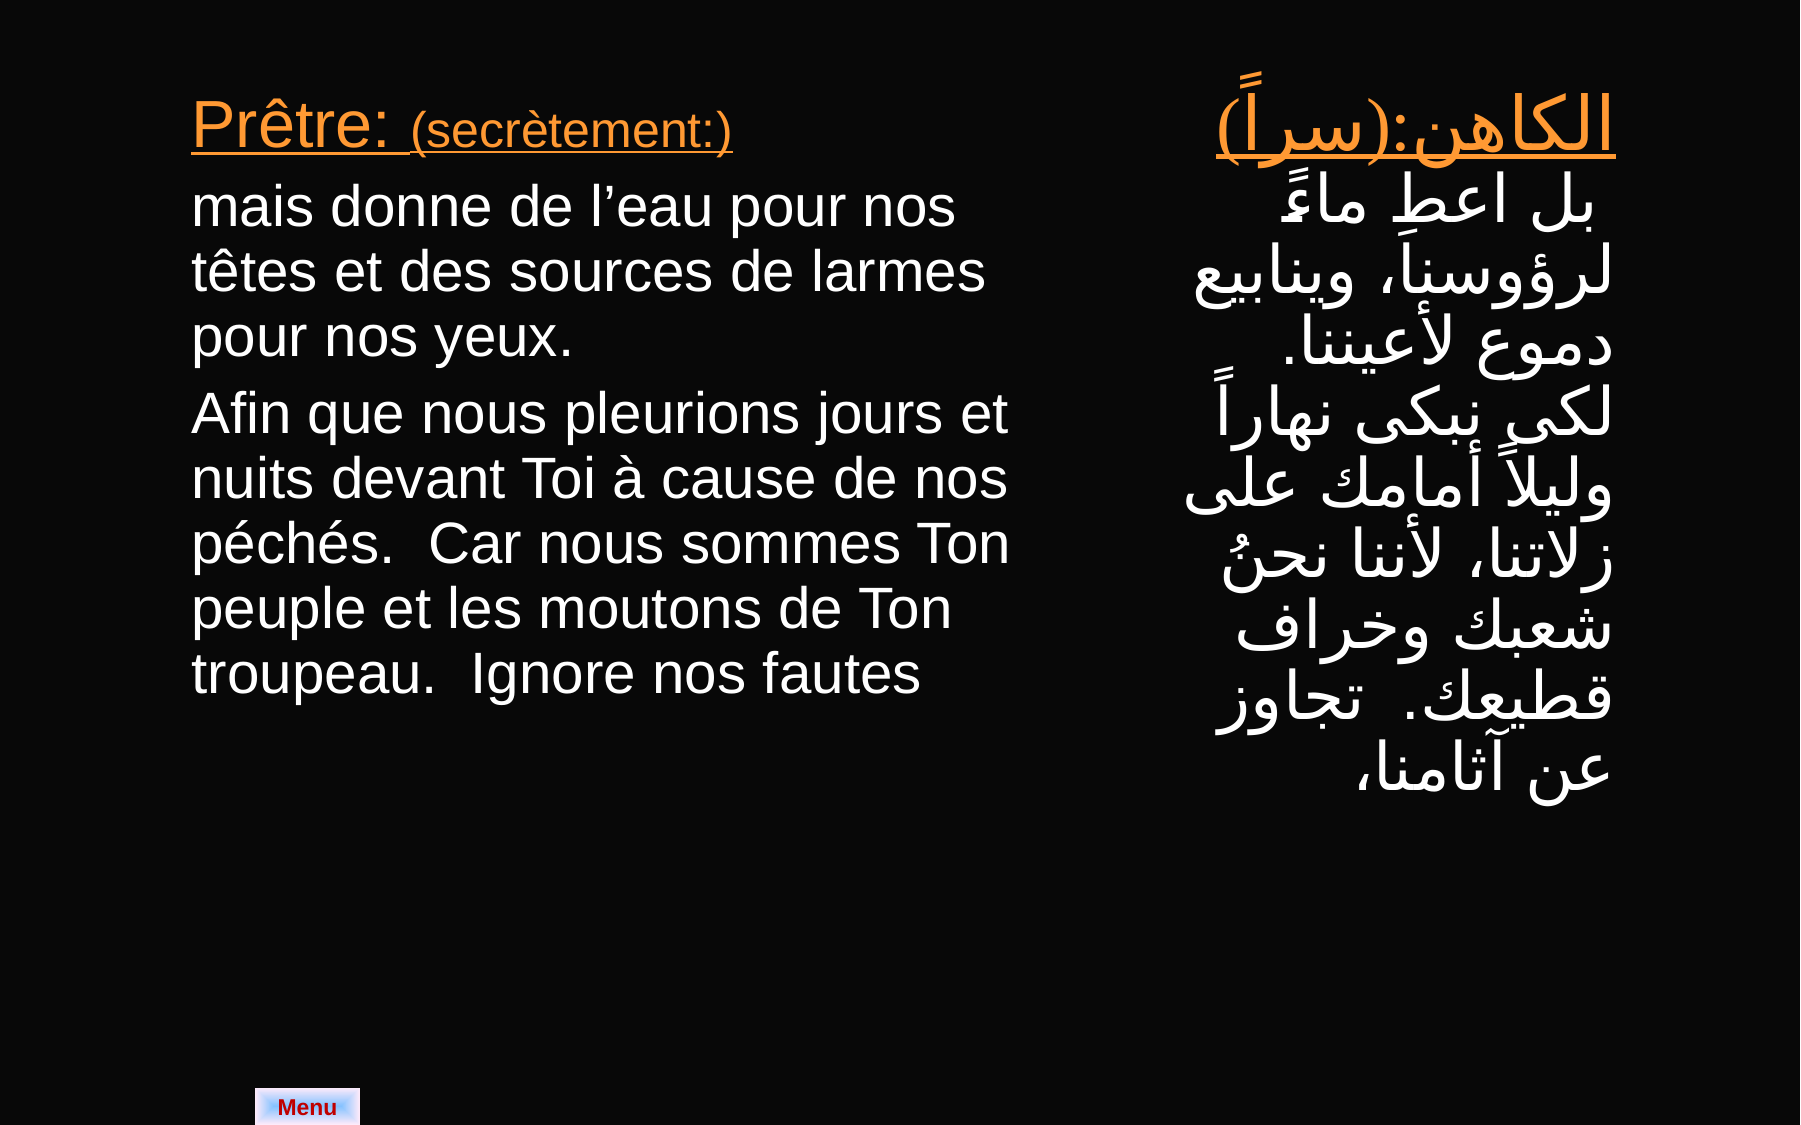

| Prêtre: (secrètement:) mais donne de l’eau pour nos têtes et des sources de larmes pour nos yeux. Afin que nous pleurions jours et nuits devant Toi à cause de nos péchés. Car nous sommes Ton peuple et les moutons de Ton troupeau. Ignore nos fautes | الكاهن:(سراً) بل اعطِ ماءً لرؤوسنا، وينابيع دموع لأعيننا. لكى نبكى نهاراً وليلاً أمامك على زلاتنا، لأننا نحنُ شعبك وخراف قطيعك. تجاوز عن آثامنا، |
| --- | --- |

Menu